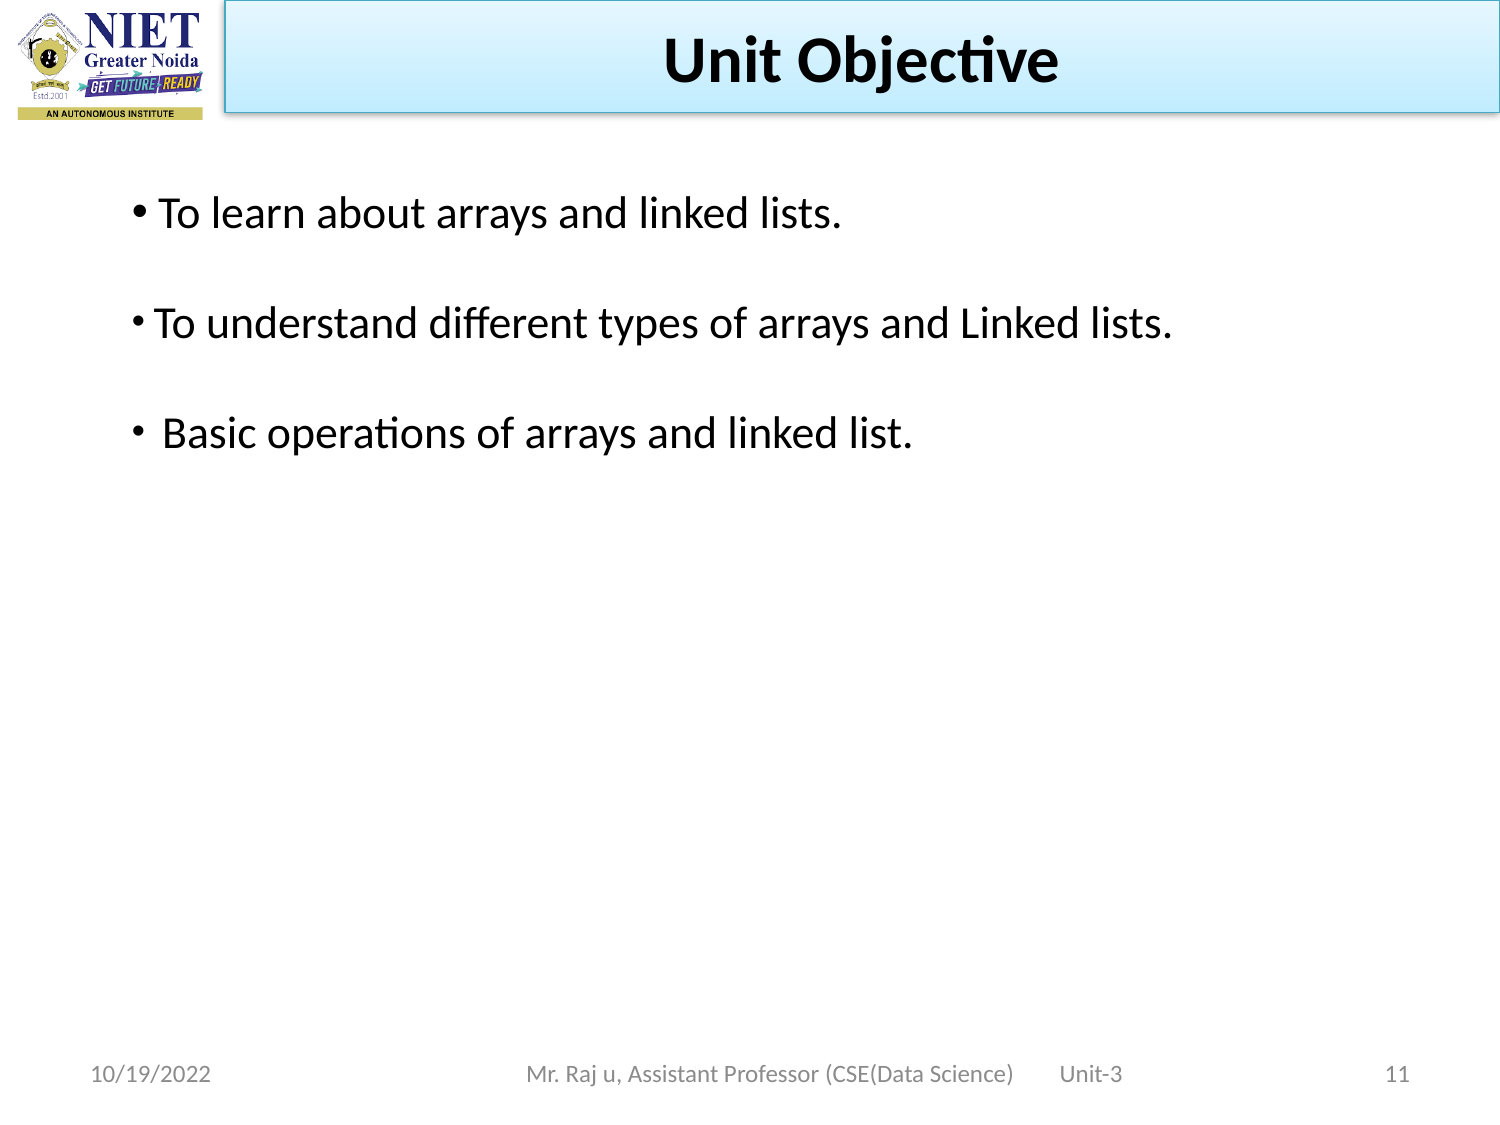

Unit Objective

 To learn about arrays and linked lists.

 To understand different types of arrays and Linked lists.

  Basic operations of arrays and linked list.
10/19/2022
Mr. Raj u, Assistant Professor (CSE(Data Science)        Unit-3
11